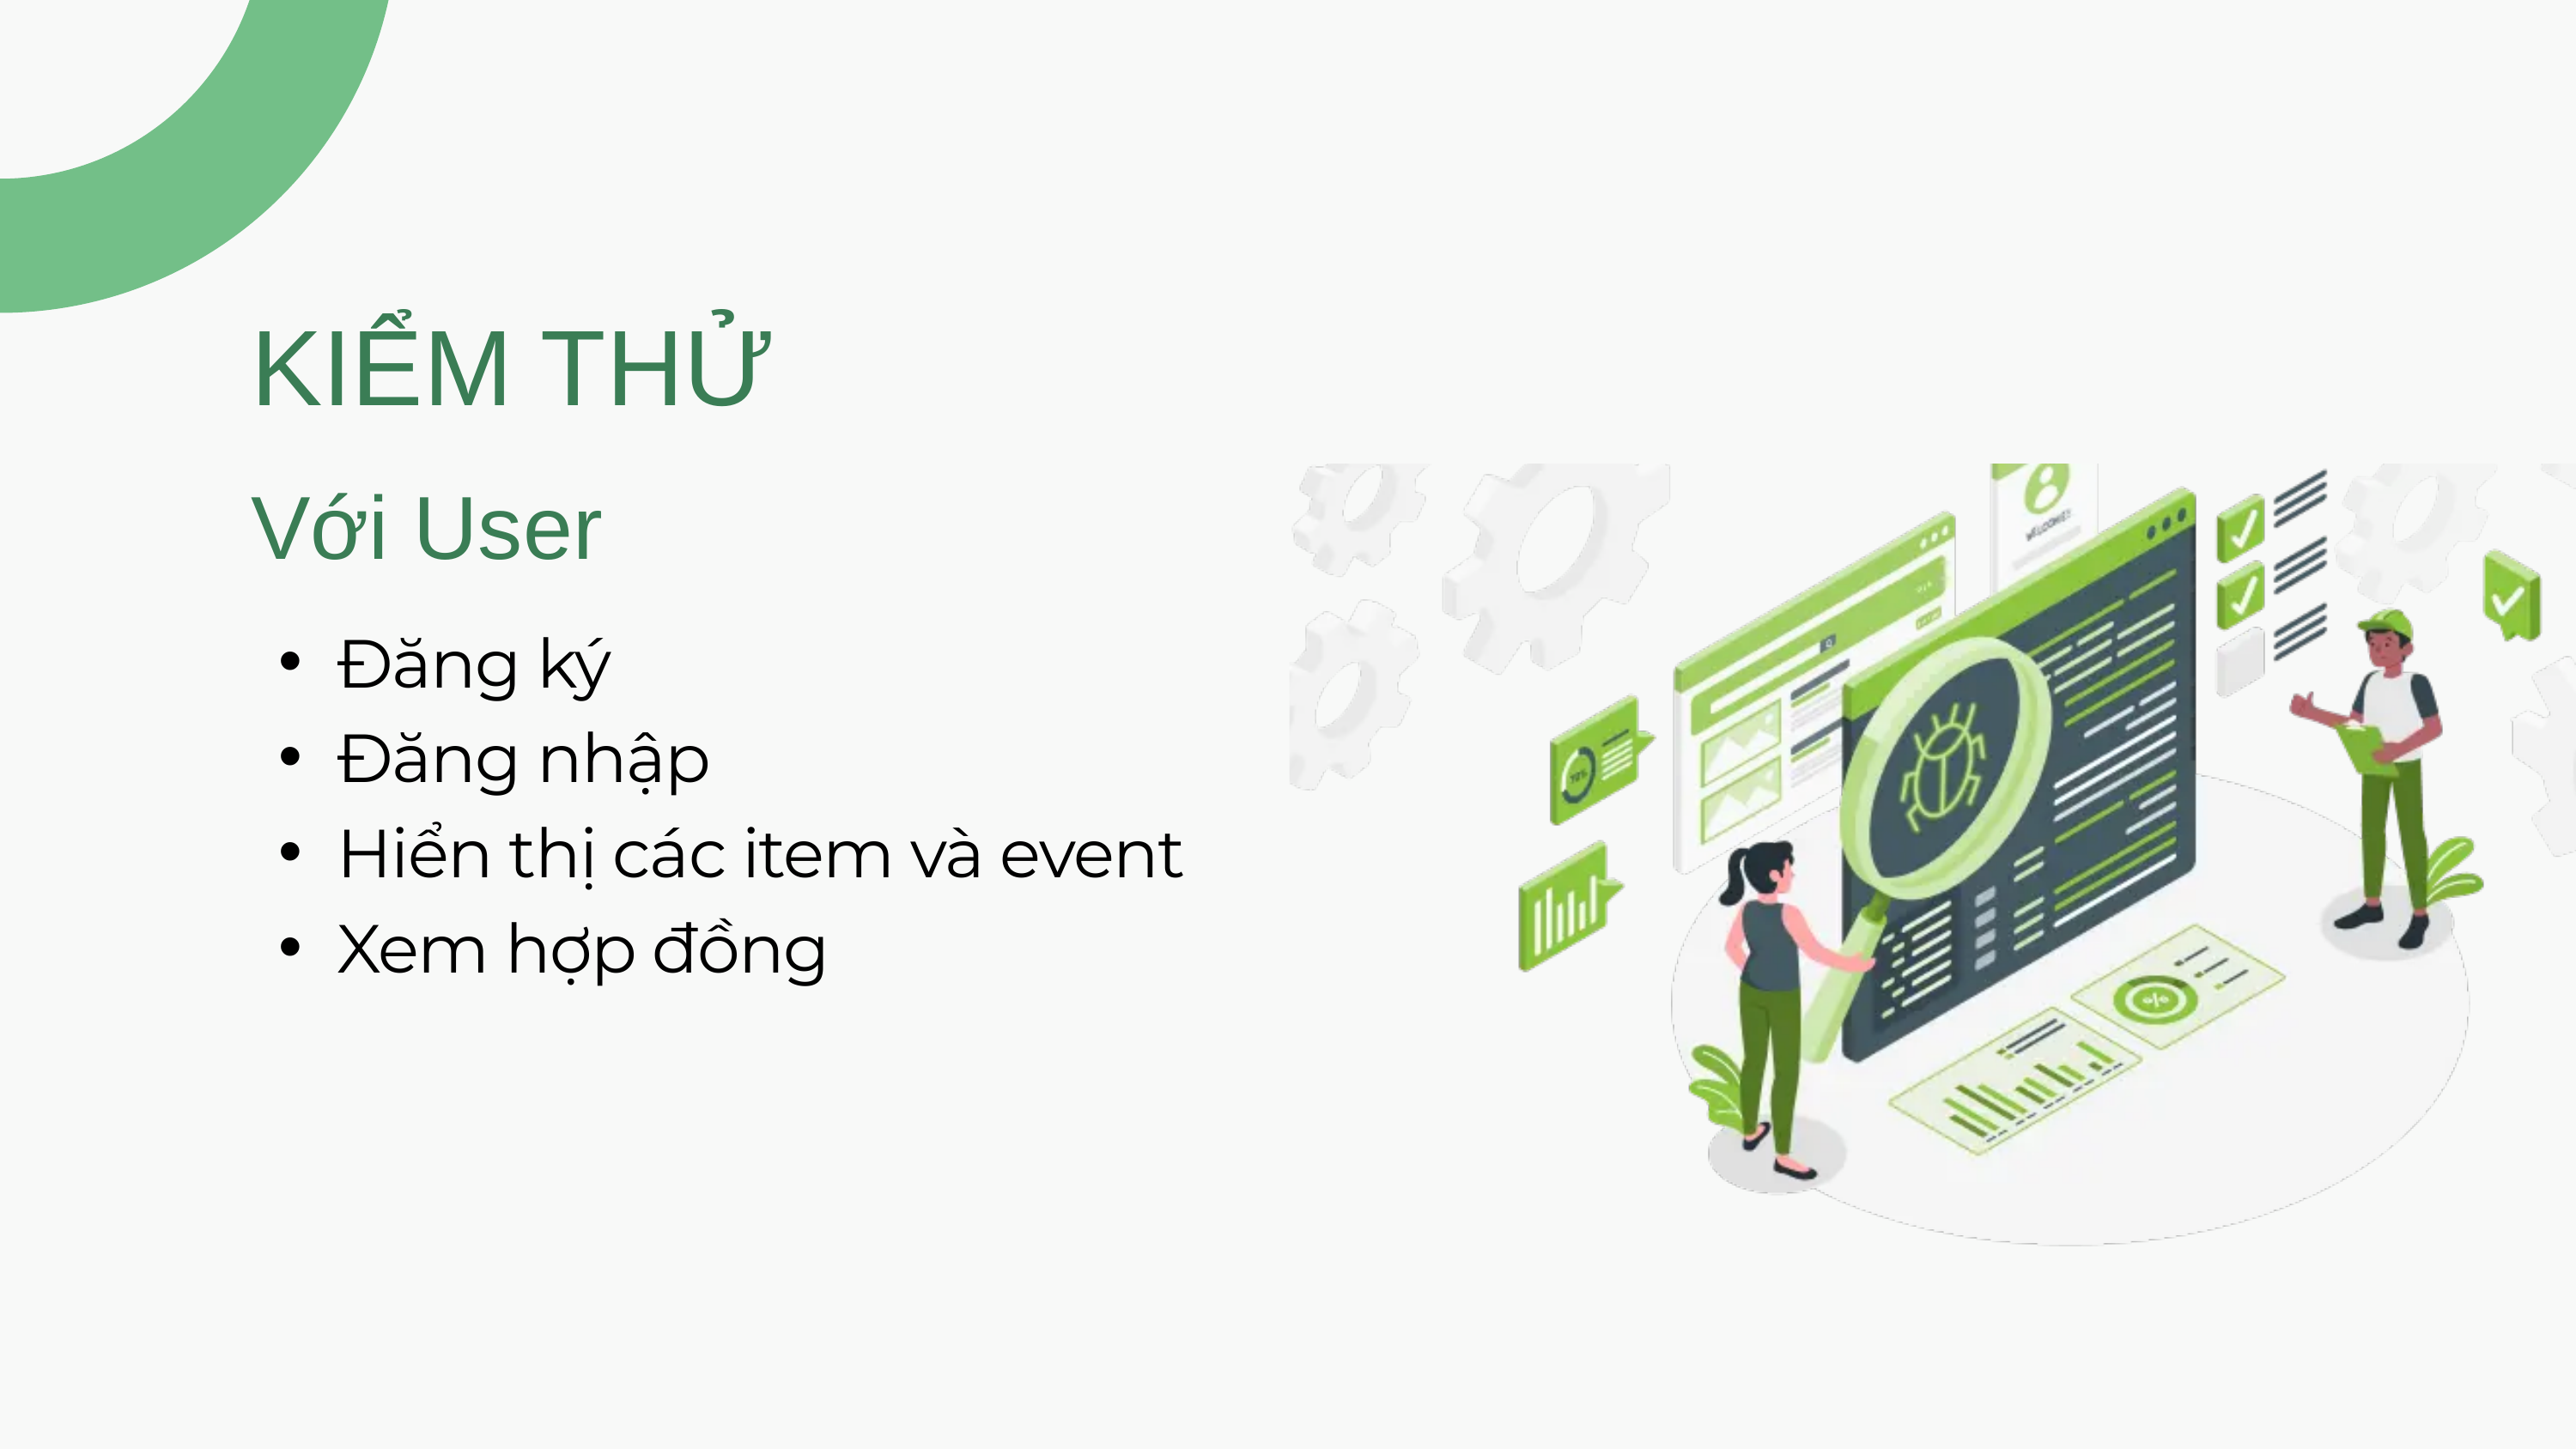

KIỂM THỬ
Với User

Đăng ký
Đăng nhập
Hiển thị các item và event
Xem hợp đồng